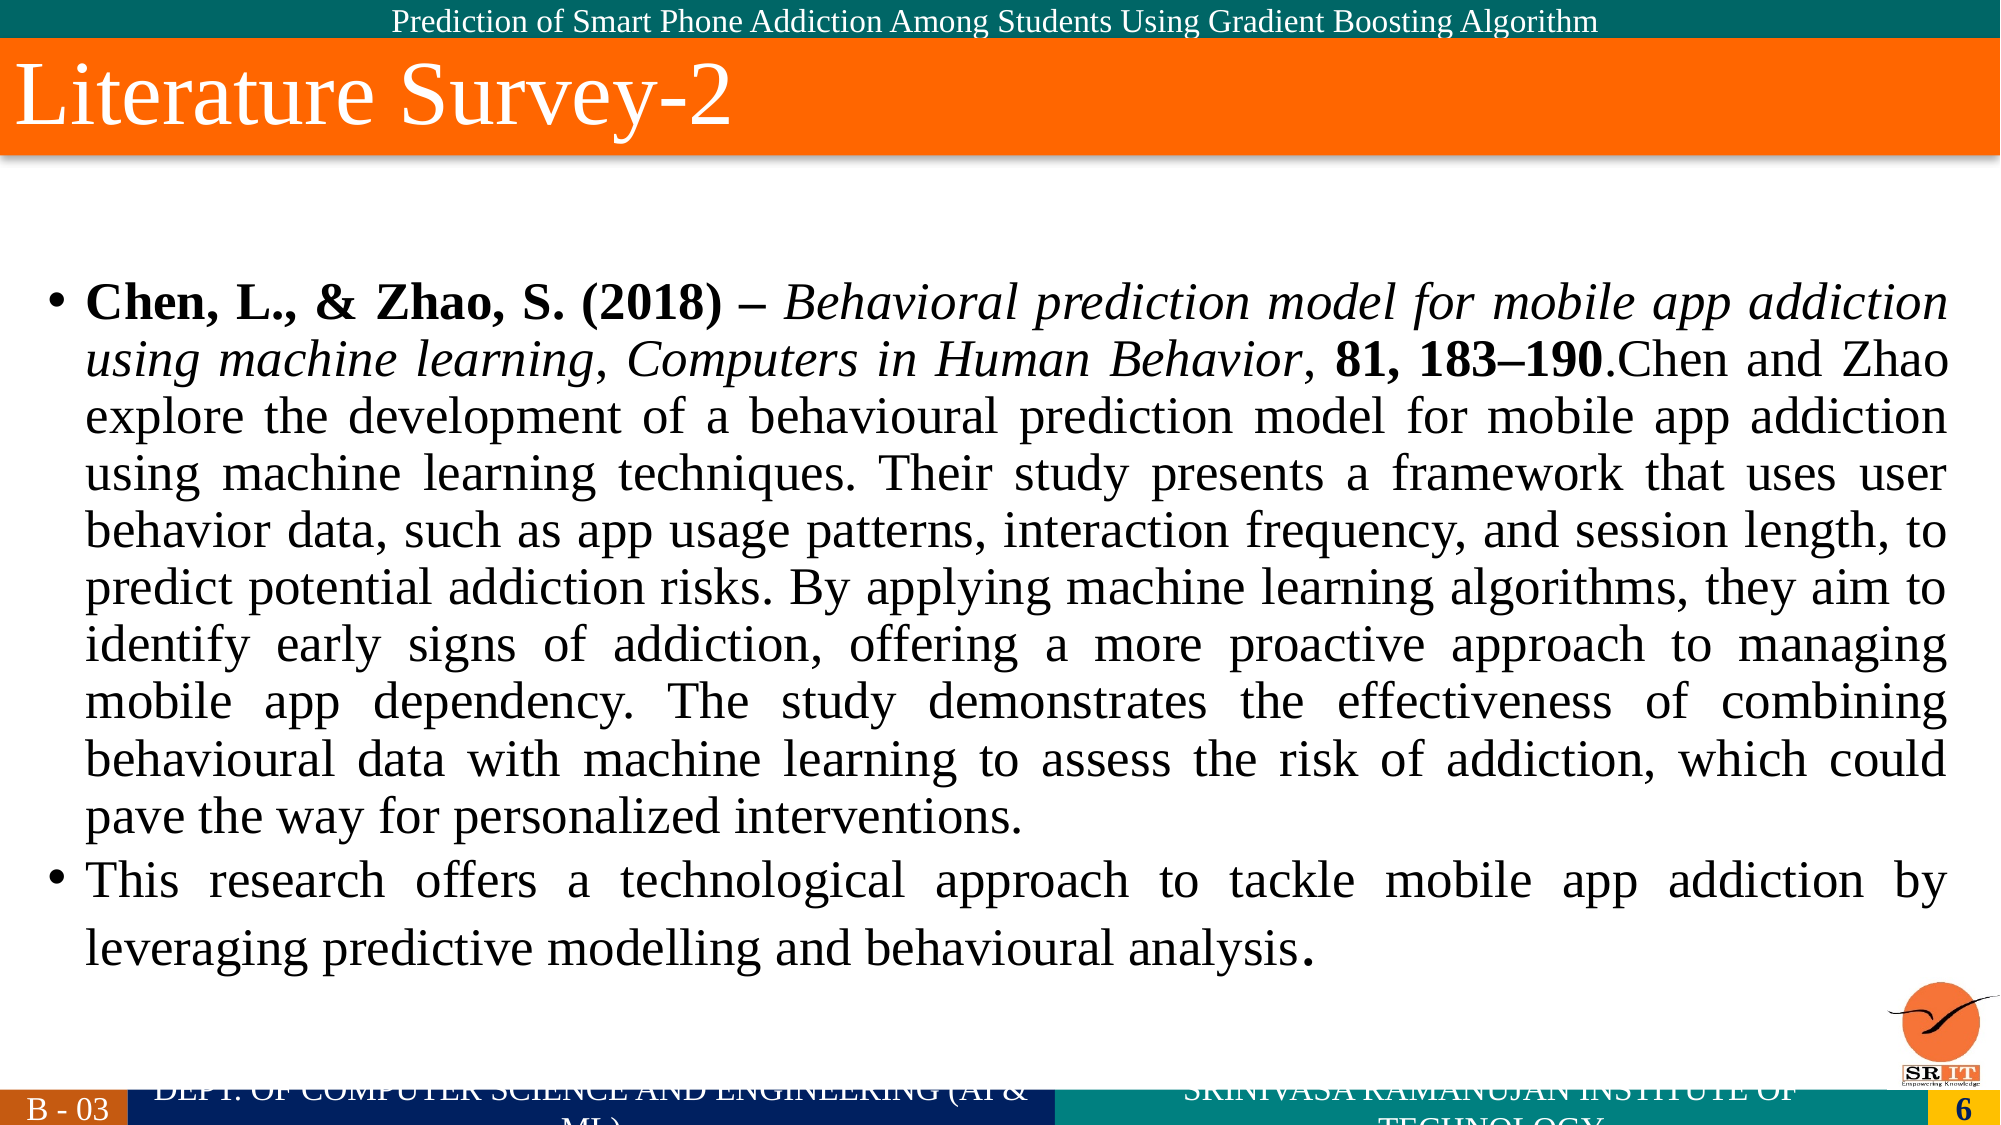

# Literature Survey-2

Chen, L., & Zhao, S. (2018) – Behavioral prediction model for mobile app addiction using machine learning, Computers in Human Behavior, 81, 183–190.Chen and Zhao explore the development of a behavioural prediction model for mobile app addiction using machine learning techniques. Their study presents a framework that uses user behavior data, such as app usage patterns, interaction frequency, and session length, to predict potential addiction risks. By applying machine learning algorithms, they aim to identify early signs of addiction, offering a more proactive approach to managing mobile app dependency. The study demonstrates the effectiveness of combining behavioural data with machine learning to assess the risk of addiction, which could pave the way for personalized interventions.
This research offers a technological approach to tackle mobile app addiction by leveraging predictive modelling and behavioural analysis.